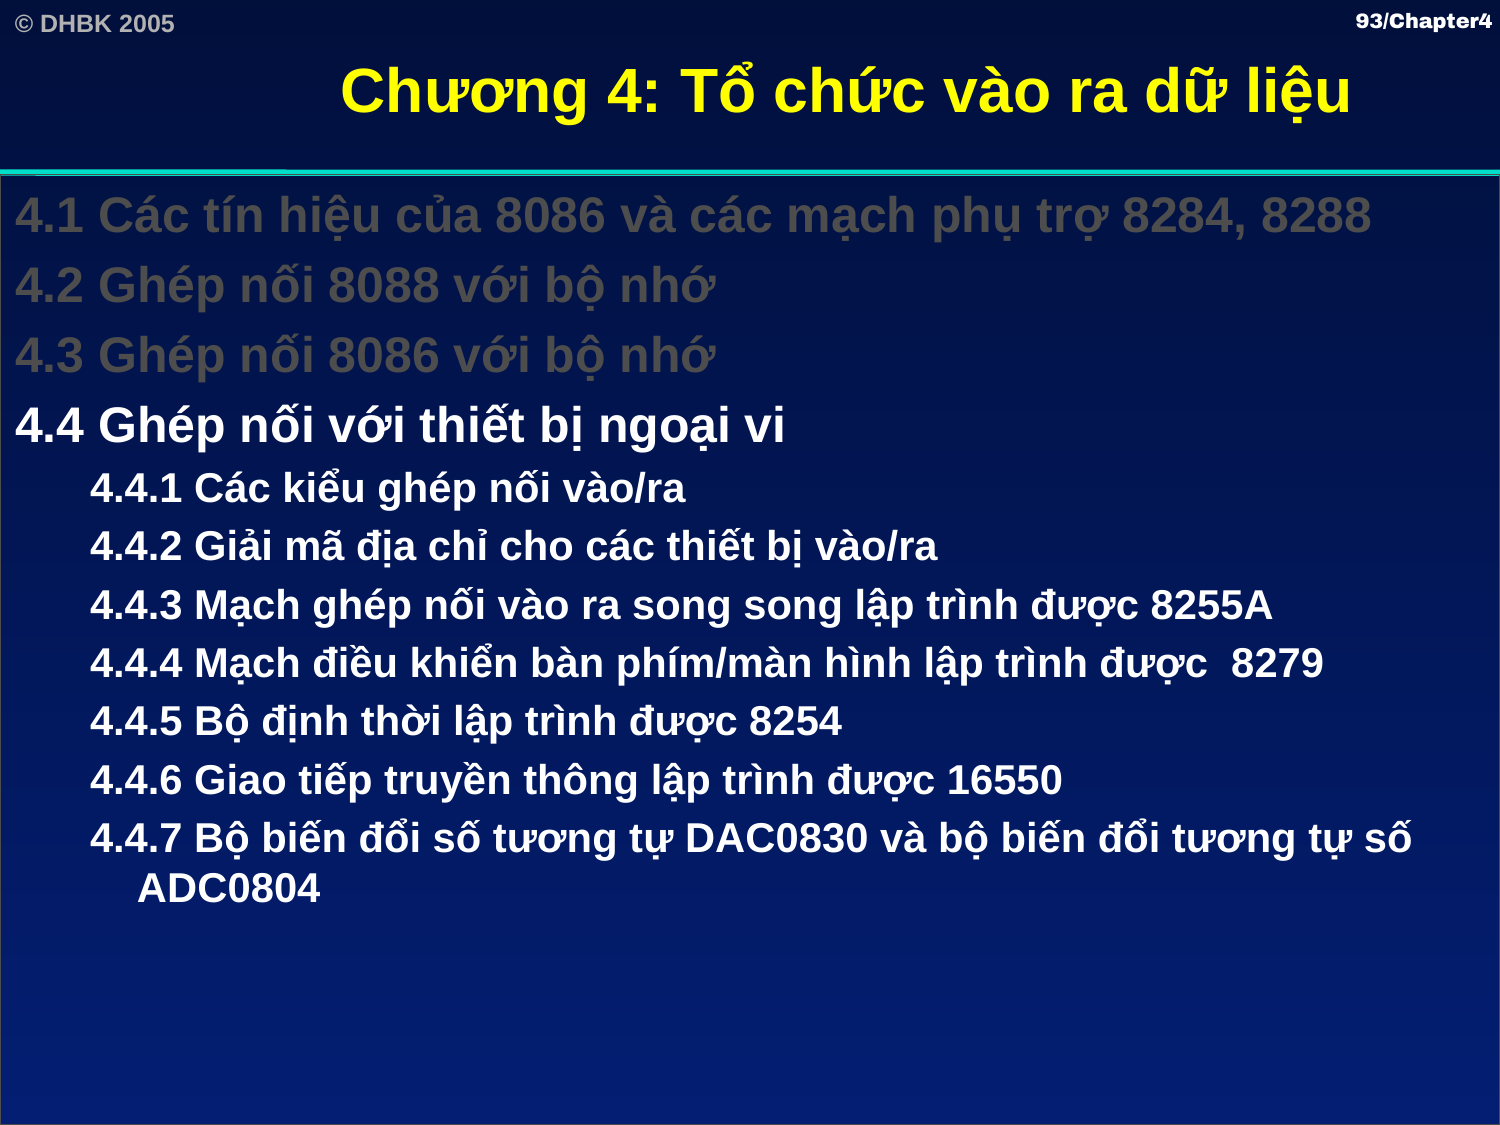

# Chương 4: Tổ chức vào ra dữ liệu
93/Chapter4
4.1 Các tín hiệu của 8086 và các mạch phụ trợ 8284, 8288
4.2 Ghép nối 8088 với bộ nhớ
4.3 Ghép nối 8086 với bộ nhớ
4.4 Ghép nối với thiết bị ngoại vi
4.4.1 Các kiểu ghép nối vào/ra
4.4.2 Giải mã địa chỉ cho các thiết bị vào/ra
4.4.3 Mạch ghép nối vào ra song song lập trình được 8255A
4.4.4 Mạch điều khiển bàn phím/màn hình lập trình được  8279
4.4.5 Bộ định thời lập trình được 8254
4.4.6 Giao tiếp truyền thông lập trình được 16550
4.4.7 Bộ biến đổi số tương tự DAC0830 và bộ biến đổi tương tự số ADC0804